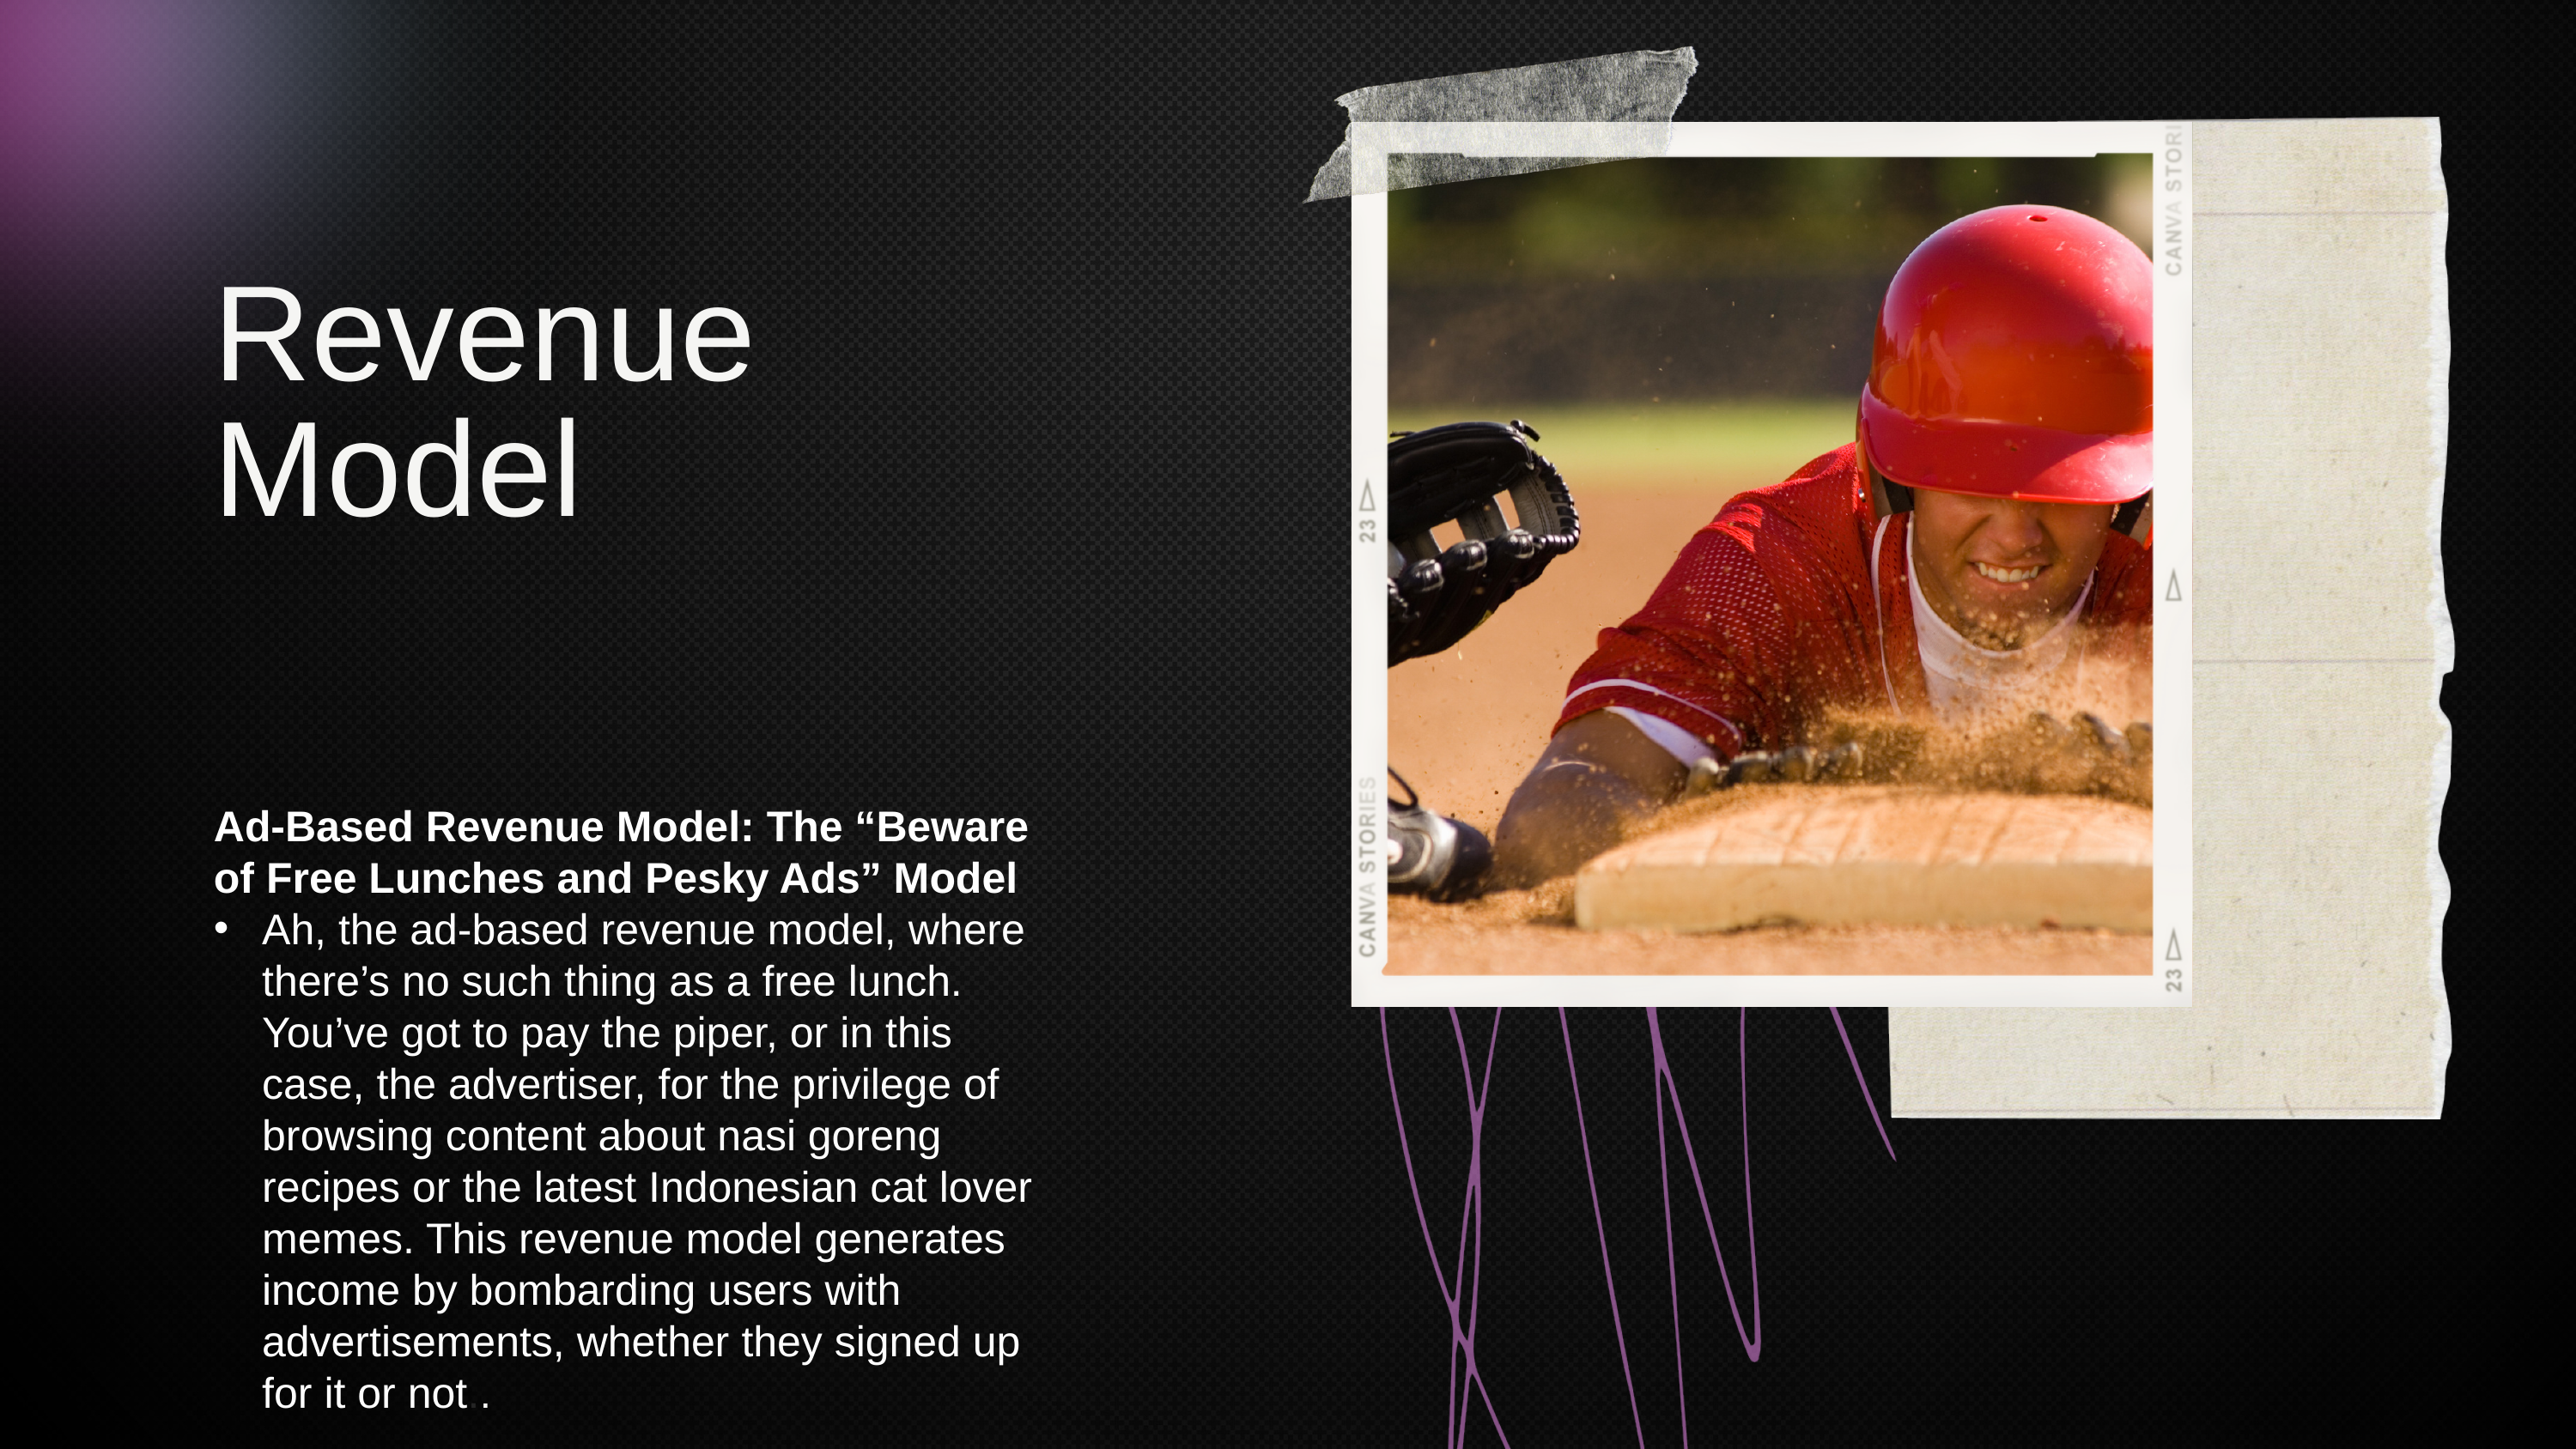

Revenue Model
Ad-Based Revenue Model: The “Beware of Free Lunches and Pesky Ads” Model
Ah, the ad-based revenue model, where there’s no such thing as a free lunch. You’ve got to pay the piper, or in this case, the advertiser, for the privilege of browsing content about nasi goreng recipes or the latest Indonesian cat lover memes. This revenue model generates income by bombarding users with advertisements, whether they signed up for it or not..